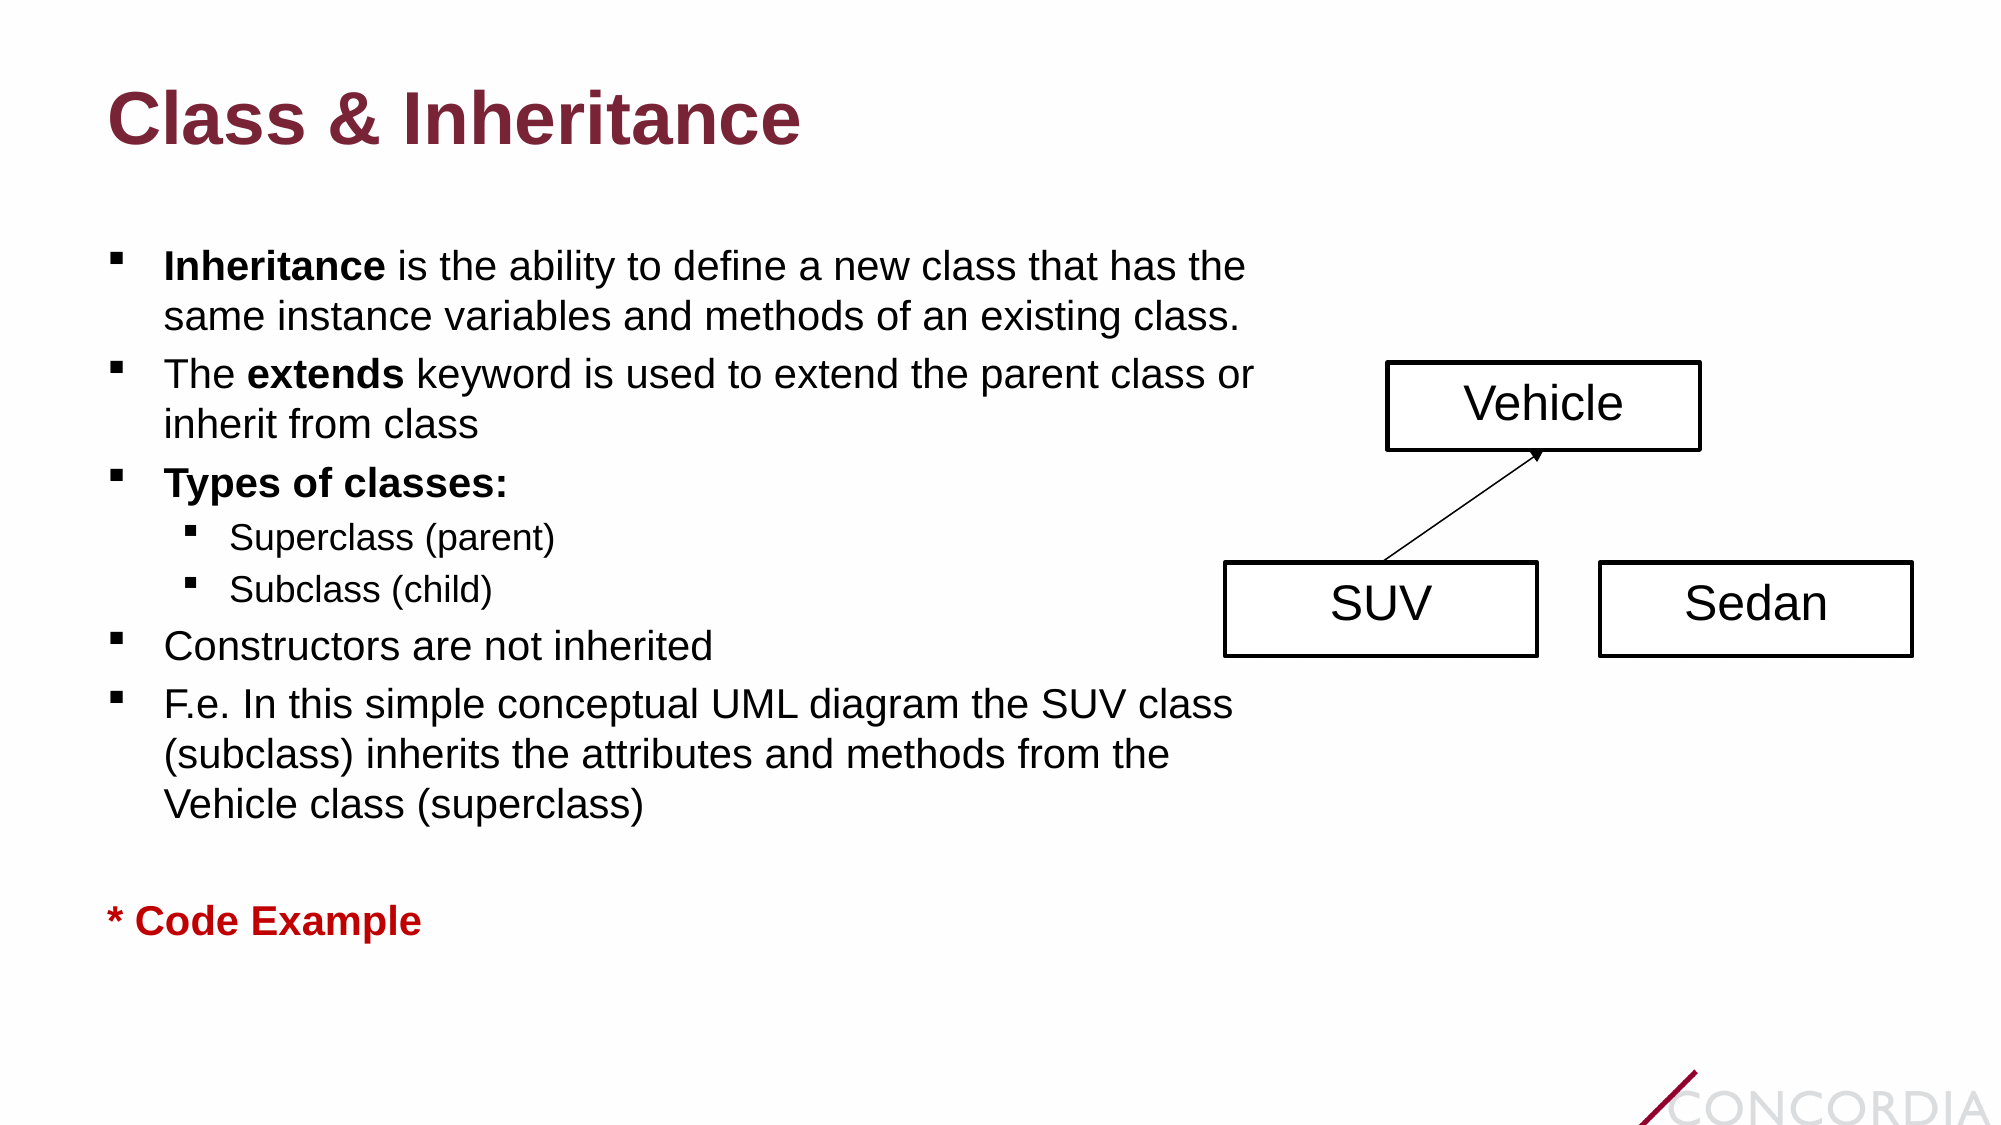

# Class & Inheritance
Inheritance is the ability to define a new class that has the same instance variables and methods of an existing class.
The extends keyword is used to extend the parent class or inherit from class
Types of classes:
Superclass (parent)
Subclass (child)
Constructors are not inherited
F.e. In this simple conceptual UML diagram the SUV class (subclass) inherits the attributes and methods from the Vehicle class (superclass)

* Code Example

Vehicle
SUV
Sedan